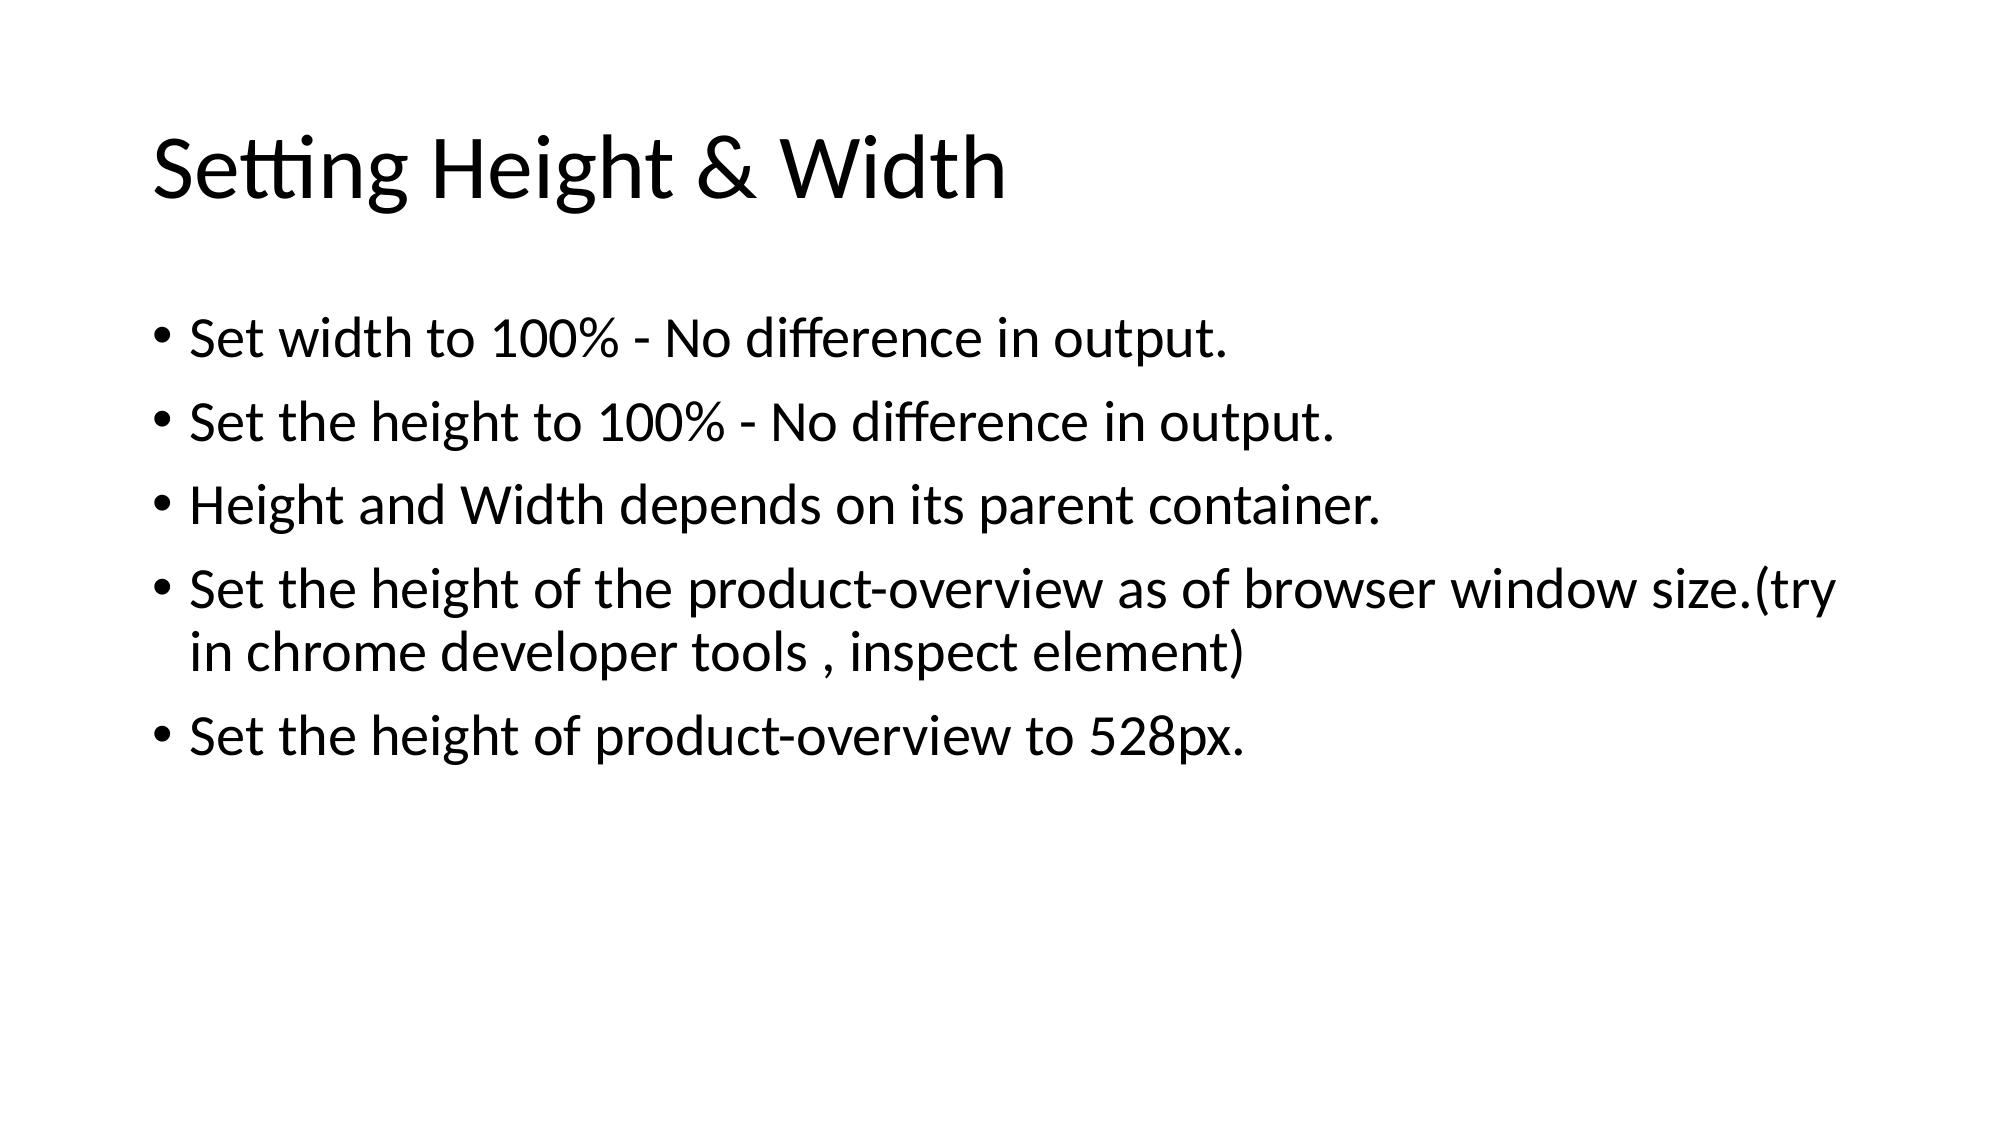

# Setting Height & Width
Set width to 100% - No difference in output.
Set the height to 100% - No difference in output.
Height and Width depends on its parent container.
Set the height of the product-overview as of browser window size.(try in chrome developer tools , inspect element)
Set the height of product-overview to 528px.